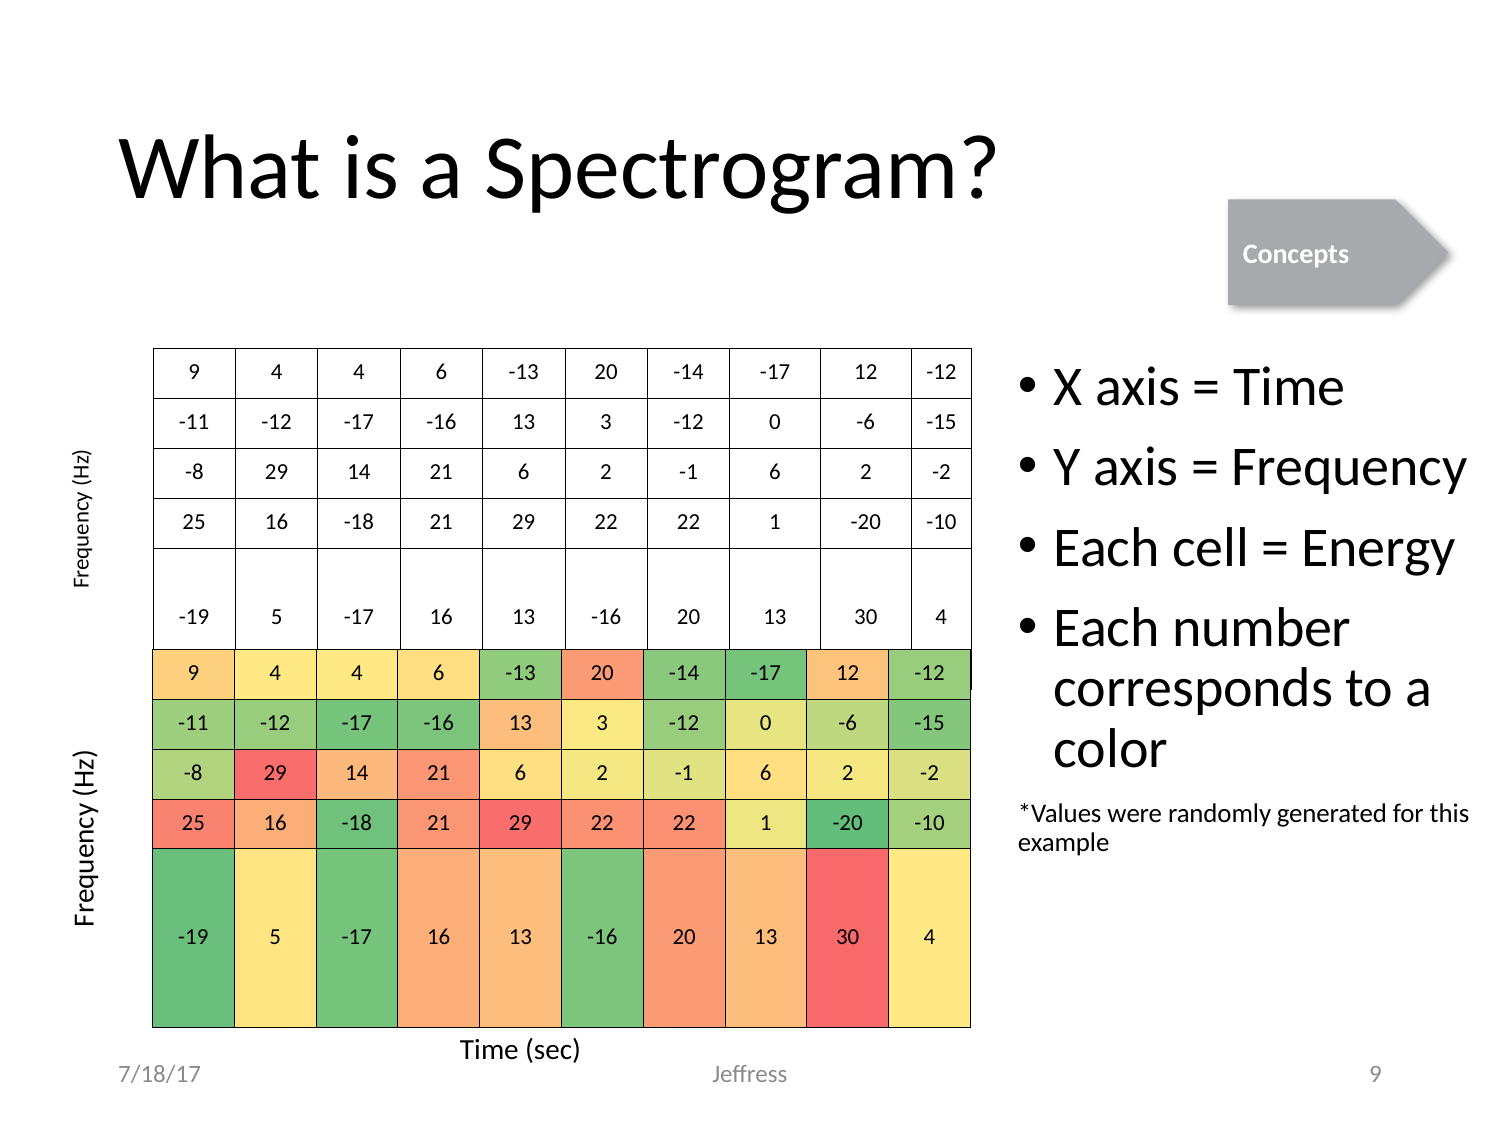

# What is a Spectrogram?
Concepts
| Frequency (Hz) | 9 | 4 | 4 | 6 | -13 | 20 | -14 | -17 | 12 | -12 |
| --- | --- | --- | --- | --- | --- | --- | --- | --- | --- | --- |
|  | -11 | -12 | -17 | -16 | 13 | 3 | -12 | 0 | -6 | -15 |
|  | -8 | 29 | 14 | 21 | 6 | 2 | -1 | 6 | 2 | -2 |
|  | 25 | 16 | -18 | 21 | 29 | 22 | 22 | 1 | -20 | -10 |
|  | -19 | 5 | -17 | 16 | 13 | -16 | 20 | 13 | 30 | 4 |
| Time (sec) |  |  |  |  |  |  |  |  |  |  |
X axis = Time
Y axis = Frequency
Each cell = Energy
Each number corresponds to a color
*Values were randomly generated for this example
| Frequency (Hz) | 9 | 4 | 4 | 6 | -13 | 20 | -14 | -17 | 12 | -12 |
| --- | --- | --- | --- | --- | --- | --- | --- | --- | --- | --- |
|  | -11 | -12 | -17 | -16 | 13 | 3 | -12 | 0 | -6 | -15 |
|  | -8 | 29 | 14 | 21 | 6 | 2 | -1 | 6 | 2 | -2 |
|  | 25 | 16 | -18 | 21 | 29 | 22 | 22 | 1 | -20 | -10 |
|  | -19 | 5 | -17 | 16 | 13 | -16 | 20 | 13 | 30 | 4 |
| Time (sec) |  |  |  |  |  |  |  |  |  |  |
7/18/17
Jeffress
9